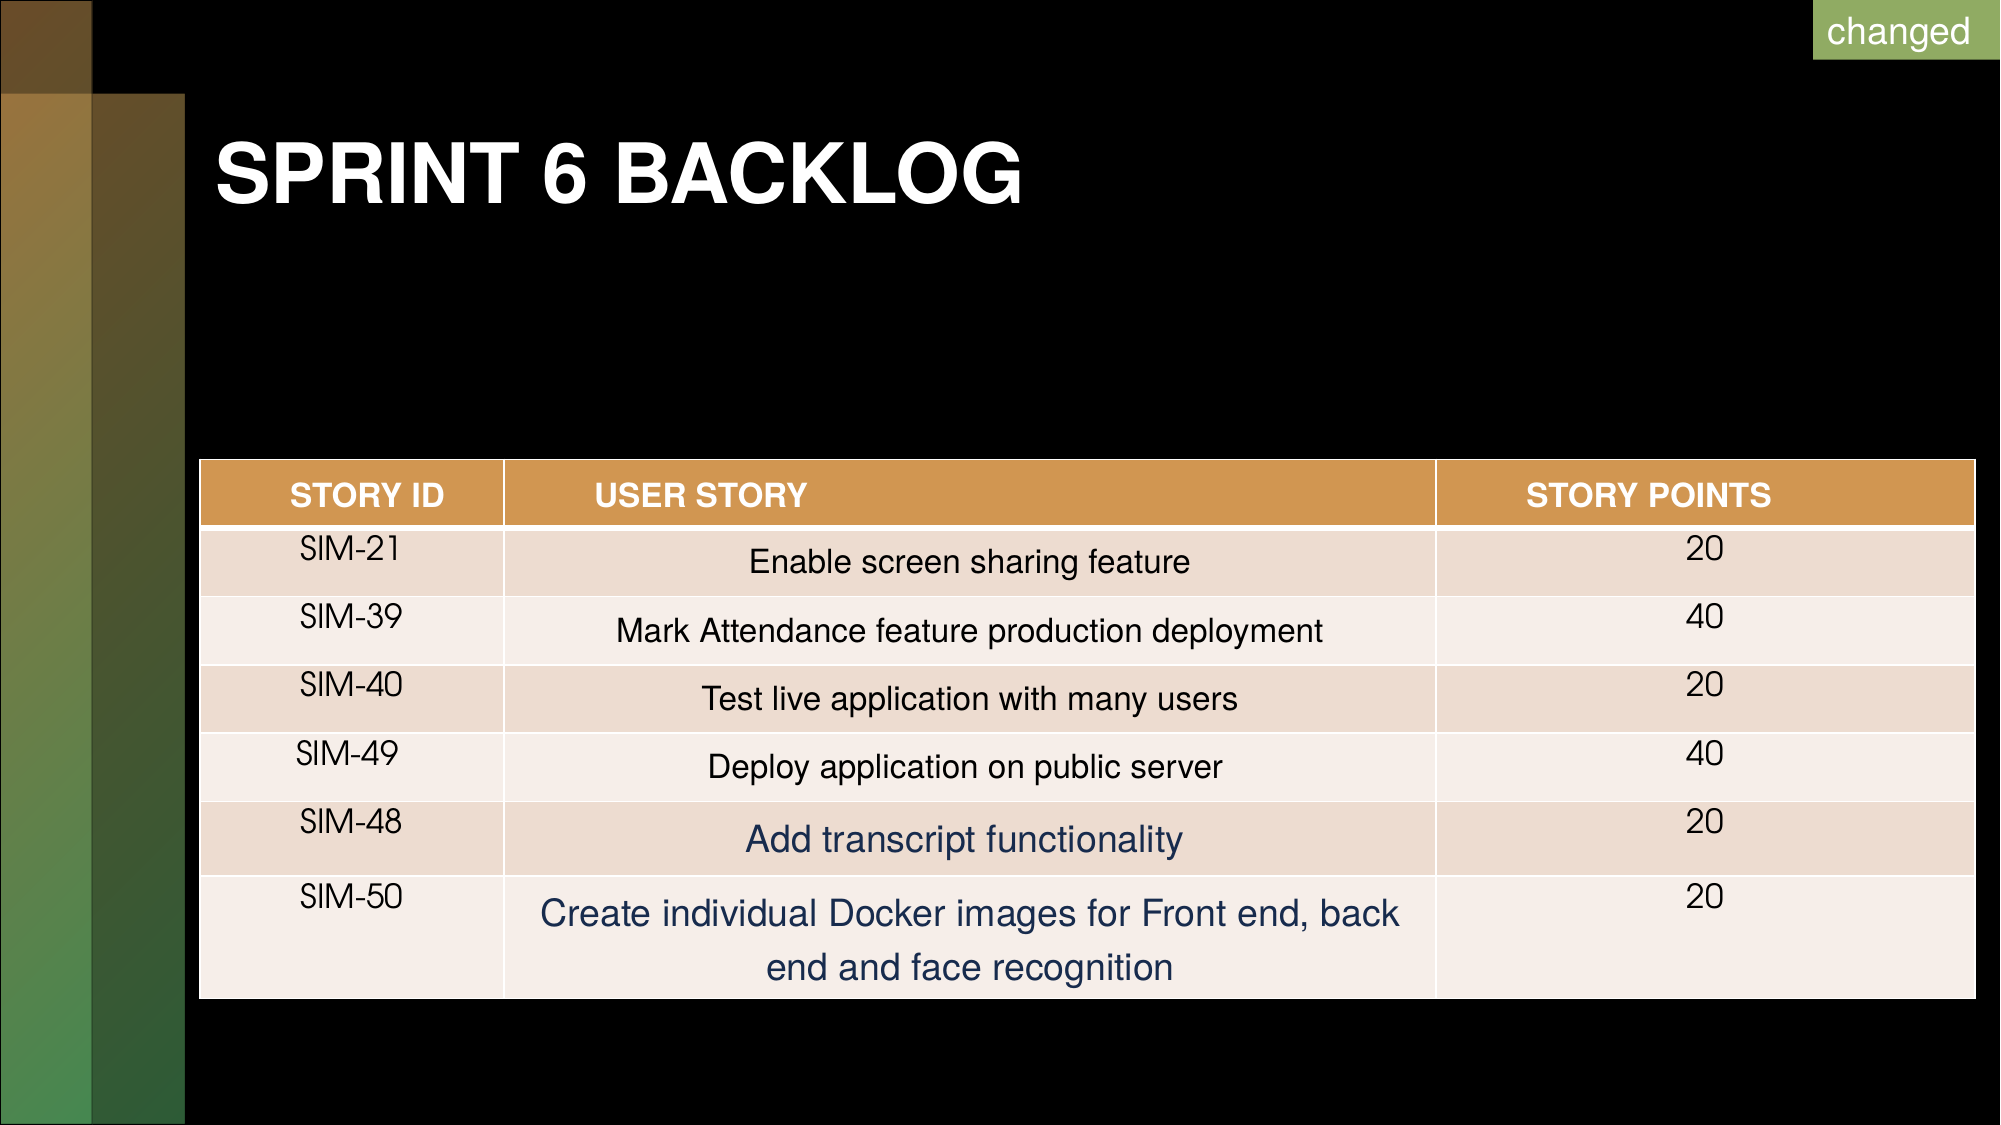

changed
Sprint 6 backlog
| STORY ID | USER STORY | STORY POINTS |
| --- | --- | --- |
| SIM-21 | Enable screen sharing feature | 20​ |
| SIM-39 | Mark Attendance feature production deployment | 40 |
| SIM-40 | Test live application with many users | 20 |
| SIM-49 | Deploy application on public server | 40 |
| SIM-48 | Add transcript functionality | 20 |
| SIM-50 | Create individual Docker images for Front end, back end and face recognition | 20 |